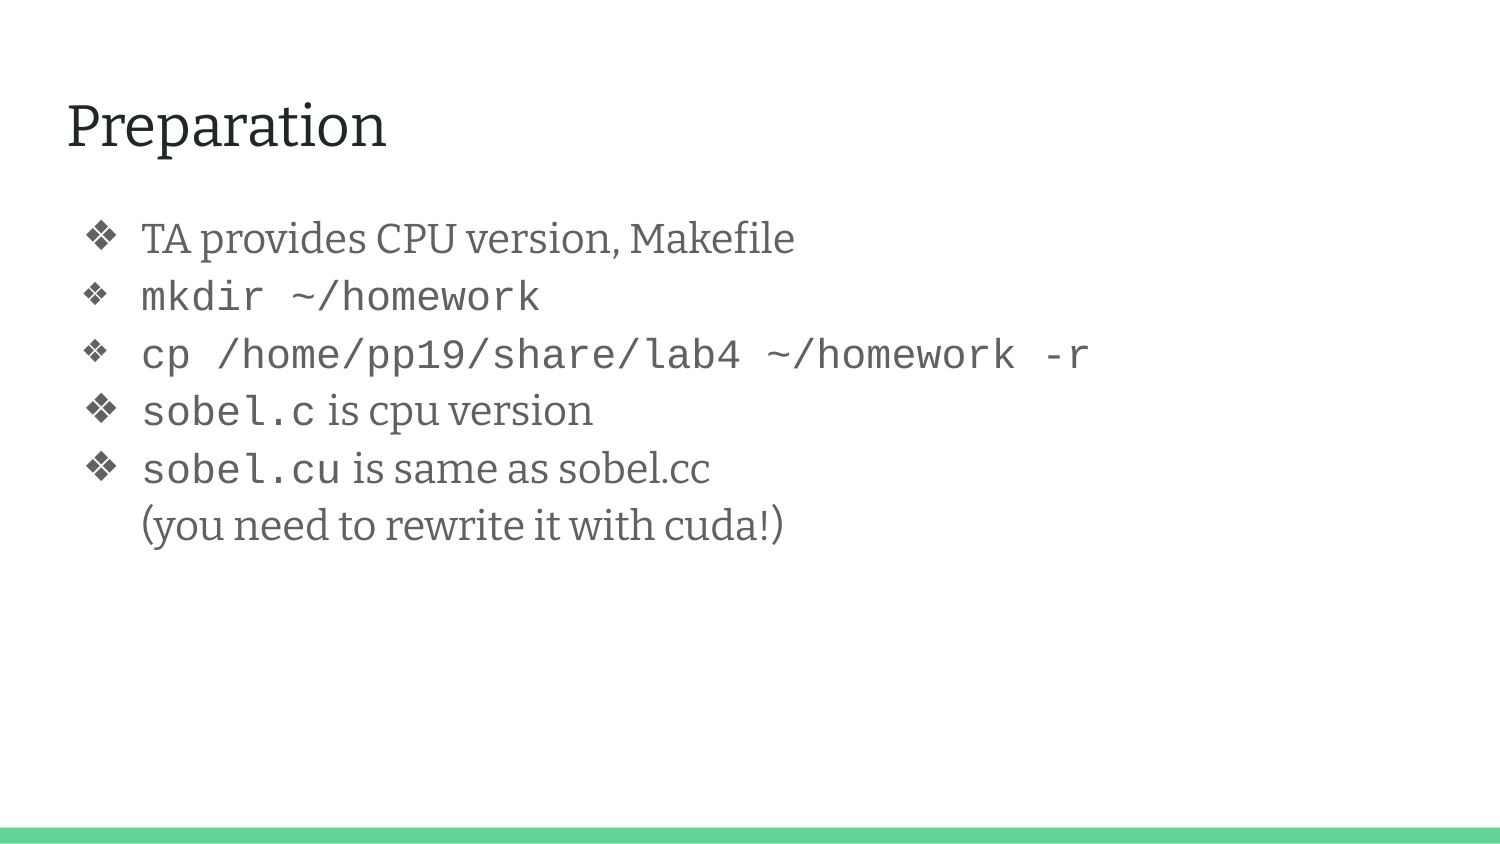

# Preparation
TA provides CPU version, Makefile
mkdir ~/homework
cp /home/pp19/share/lab4 ~/homework -r
sobel.c is cpu version
sobel.cu is same as sobel.cc
(you need to rewrite it with cuda!)